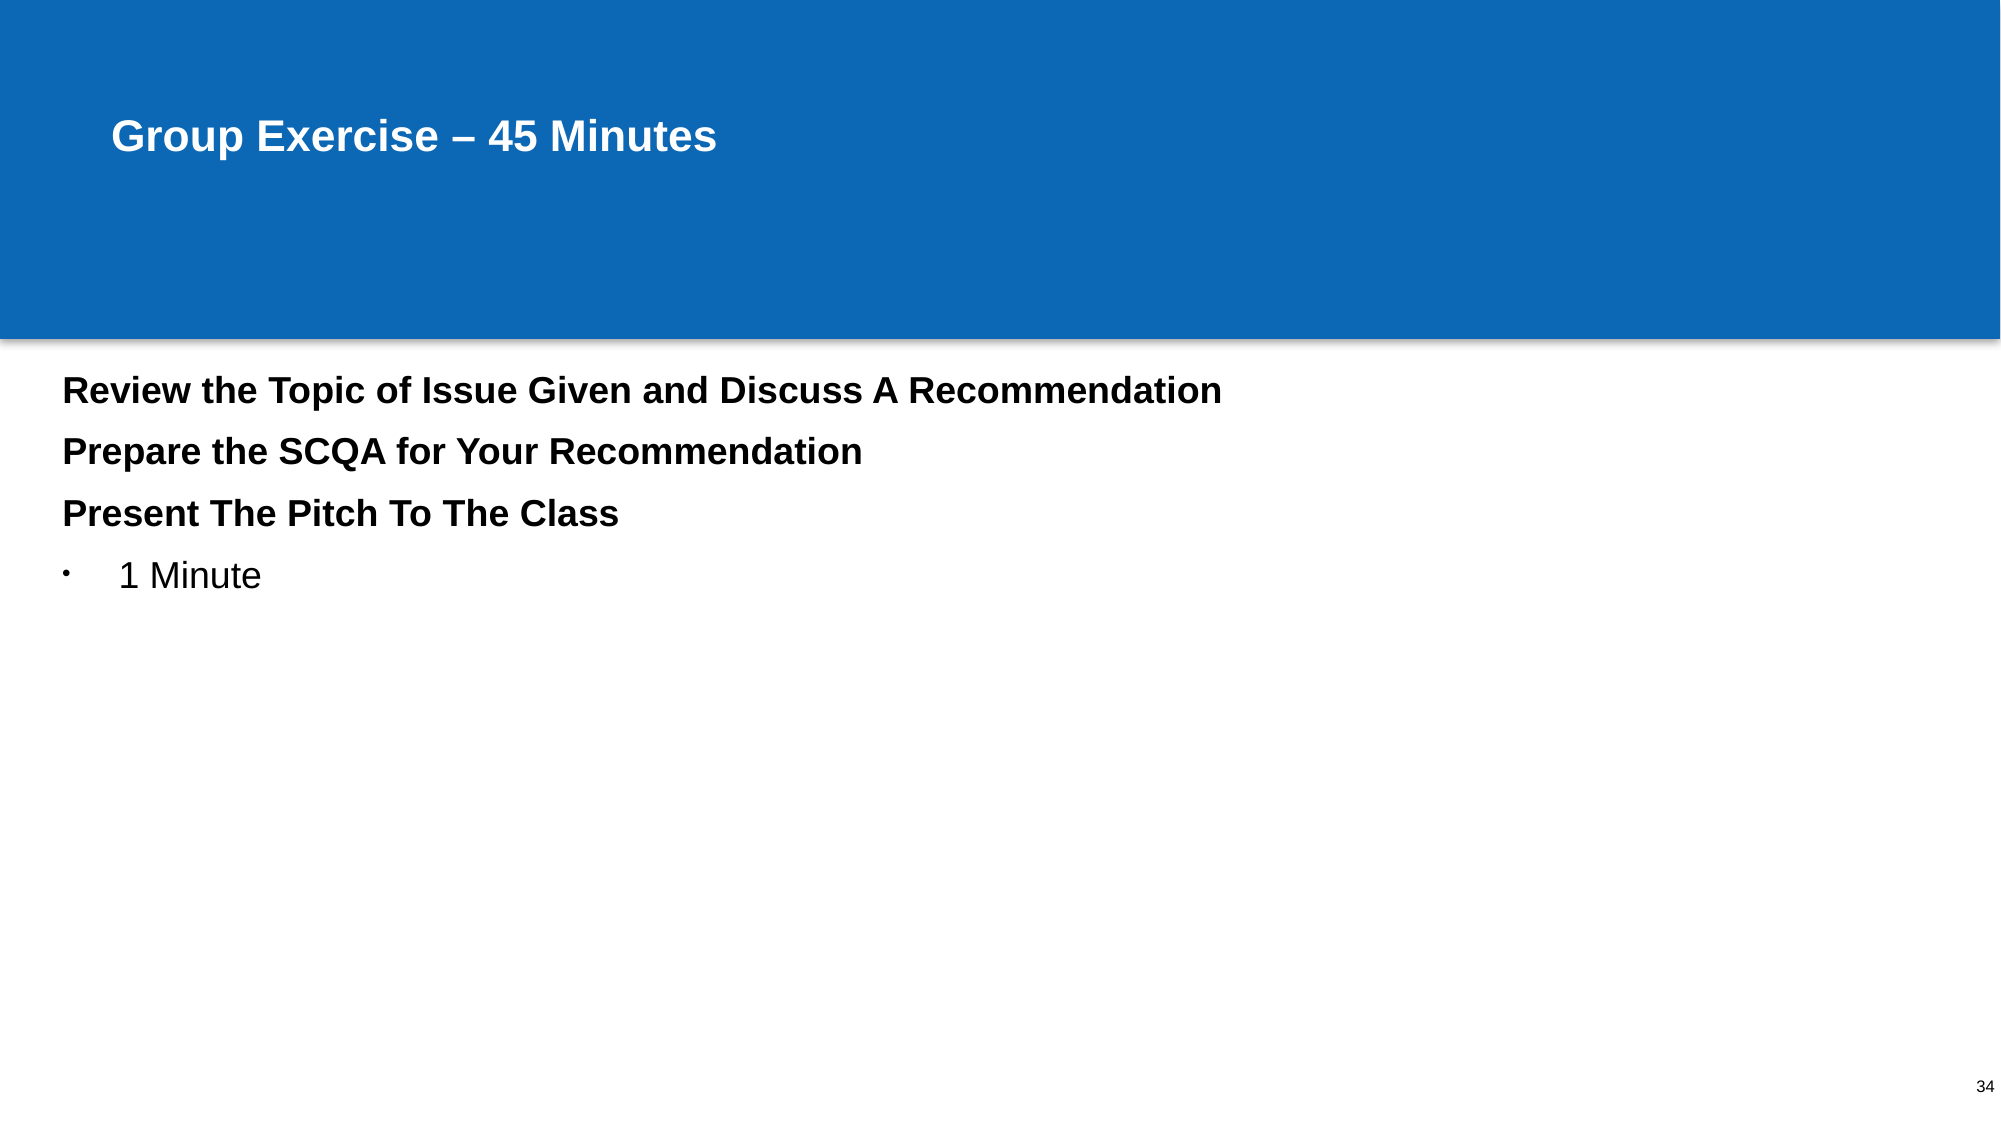

# Group Exercise – 45 Minutes
Review the Topic of Issue Given and Discuss A Recommendation
Prepare the SCQA for Your Recommendation
Present The Pitch To The Class
1 Minute